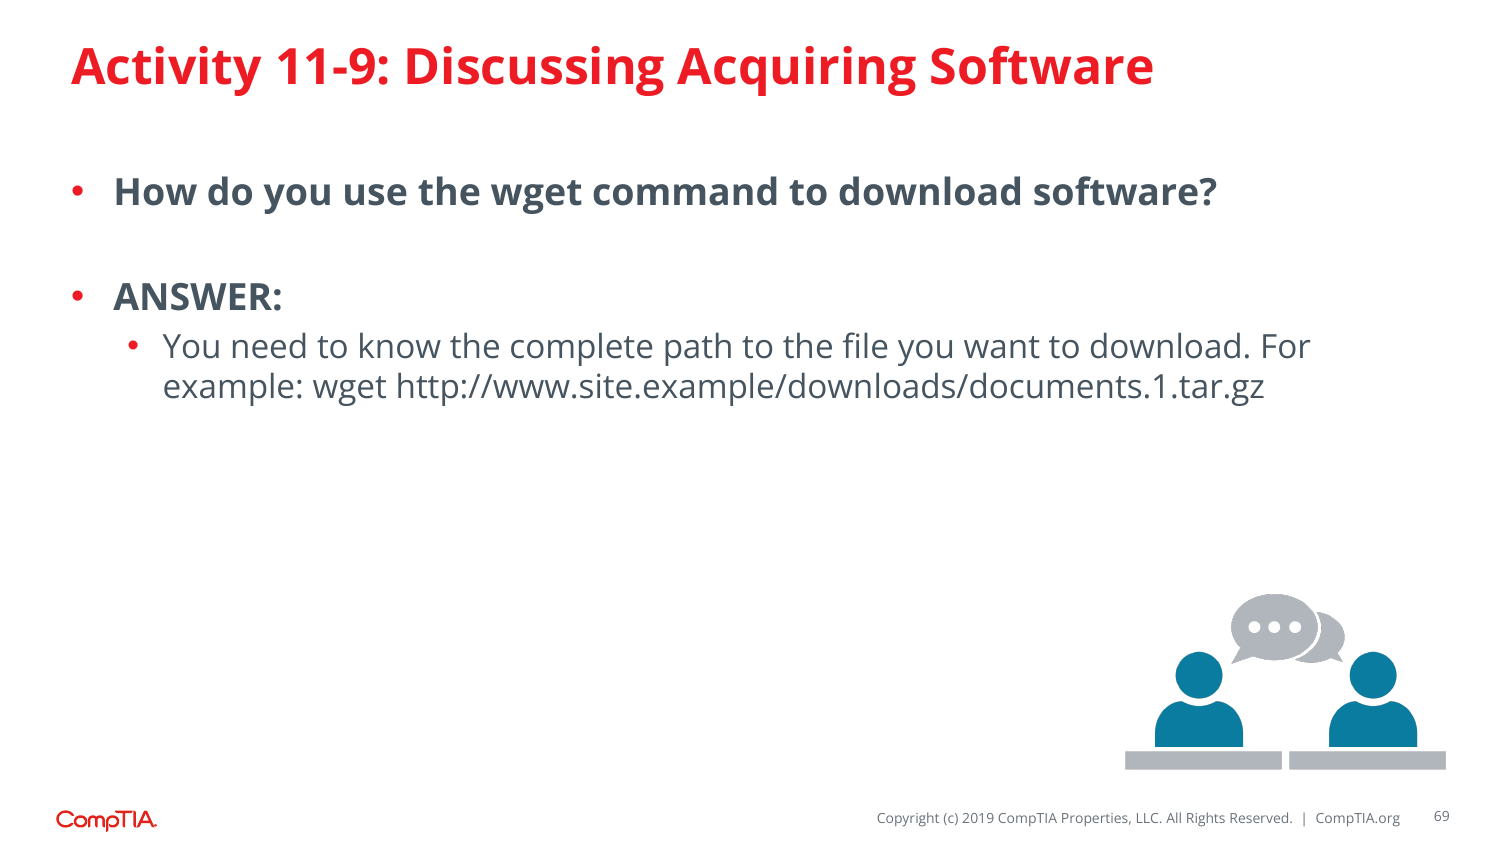

# Activity 11-9: Discussing Acquiring Software
How do you use the wget command to download software?

ANSWER:
You need to know the complete path to the file you want to download. For example: wget http://www.site.example/downloads/documents.1.tar.gz

69